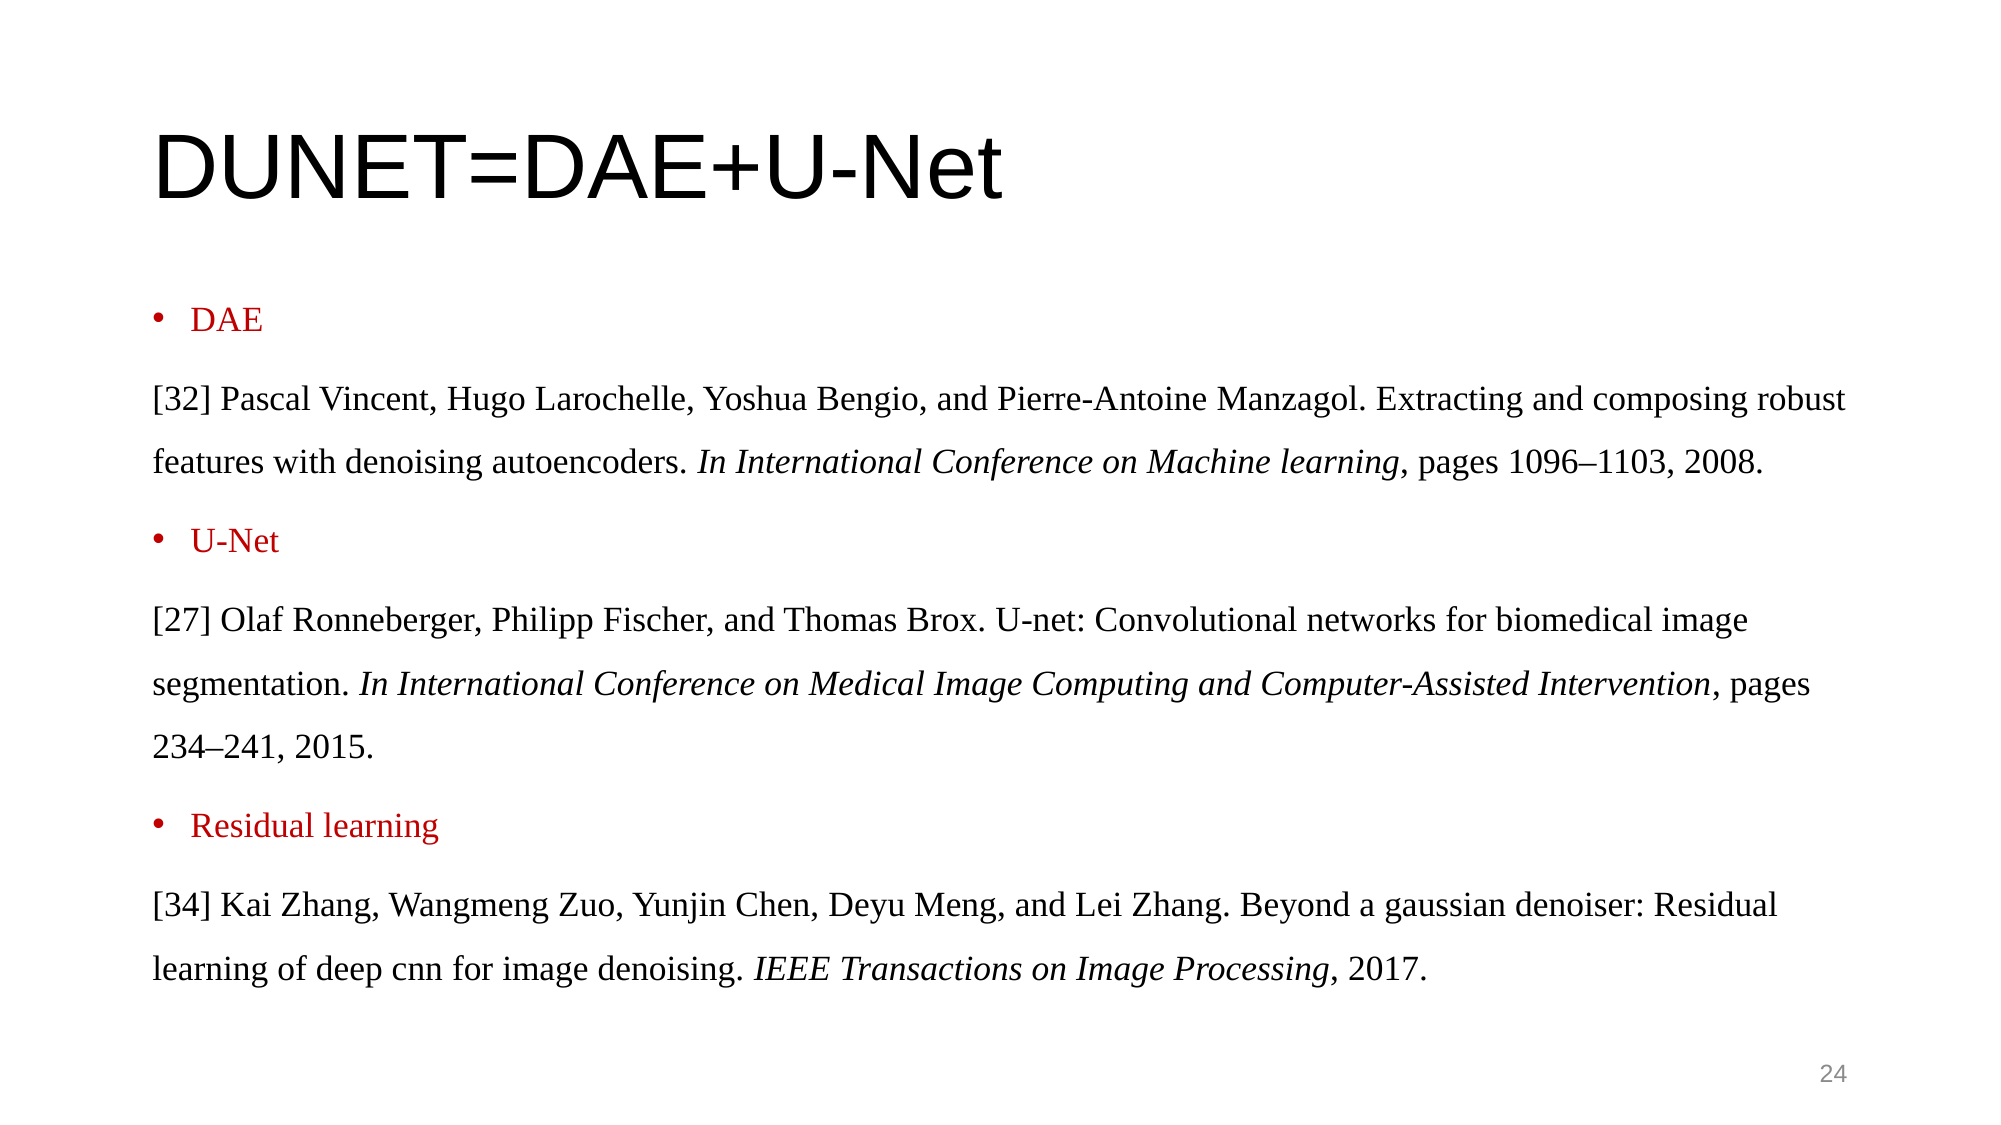

# DUNET=DAE+U-Net
DAE
[32] Pascal Vincent, Hugo Larochelle, Yoshua Bengio, and Pierre-Antoine Manzagol. Extracting and composing robust features with denoising autoencoders. In International Conference on Machine learning, pages 1096–1103, 2008.
U-Net
[27] Olaf Ronneberger, Philipp Fischer, and Thomas Brox. U-net: Convolutional networks for biomedical image segmentation. In International Conference on Medical Image Computing and Computer-Assisted Intervention, pages 234–241, 2015.
Residual learning
[34] Kai Zhang, Wangmeng Zuo, Yunjin Chen, Deyu Meng, and Lei Zhang. Beyond a gaussian denoiser: Residual learning of deep cnn for image denoising. IEEE Transactions on Image Processing, 2017.

24